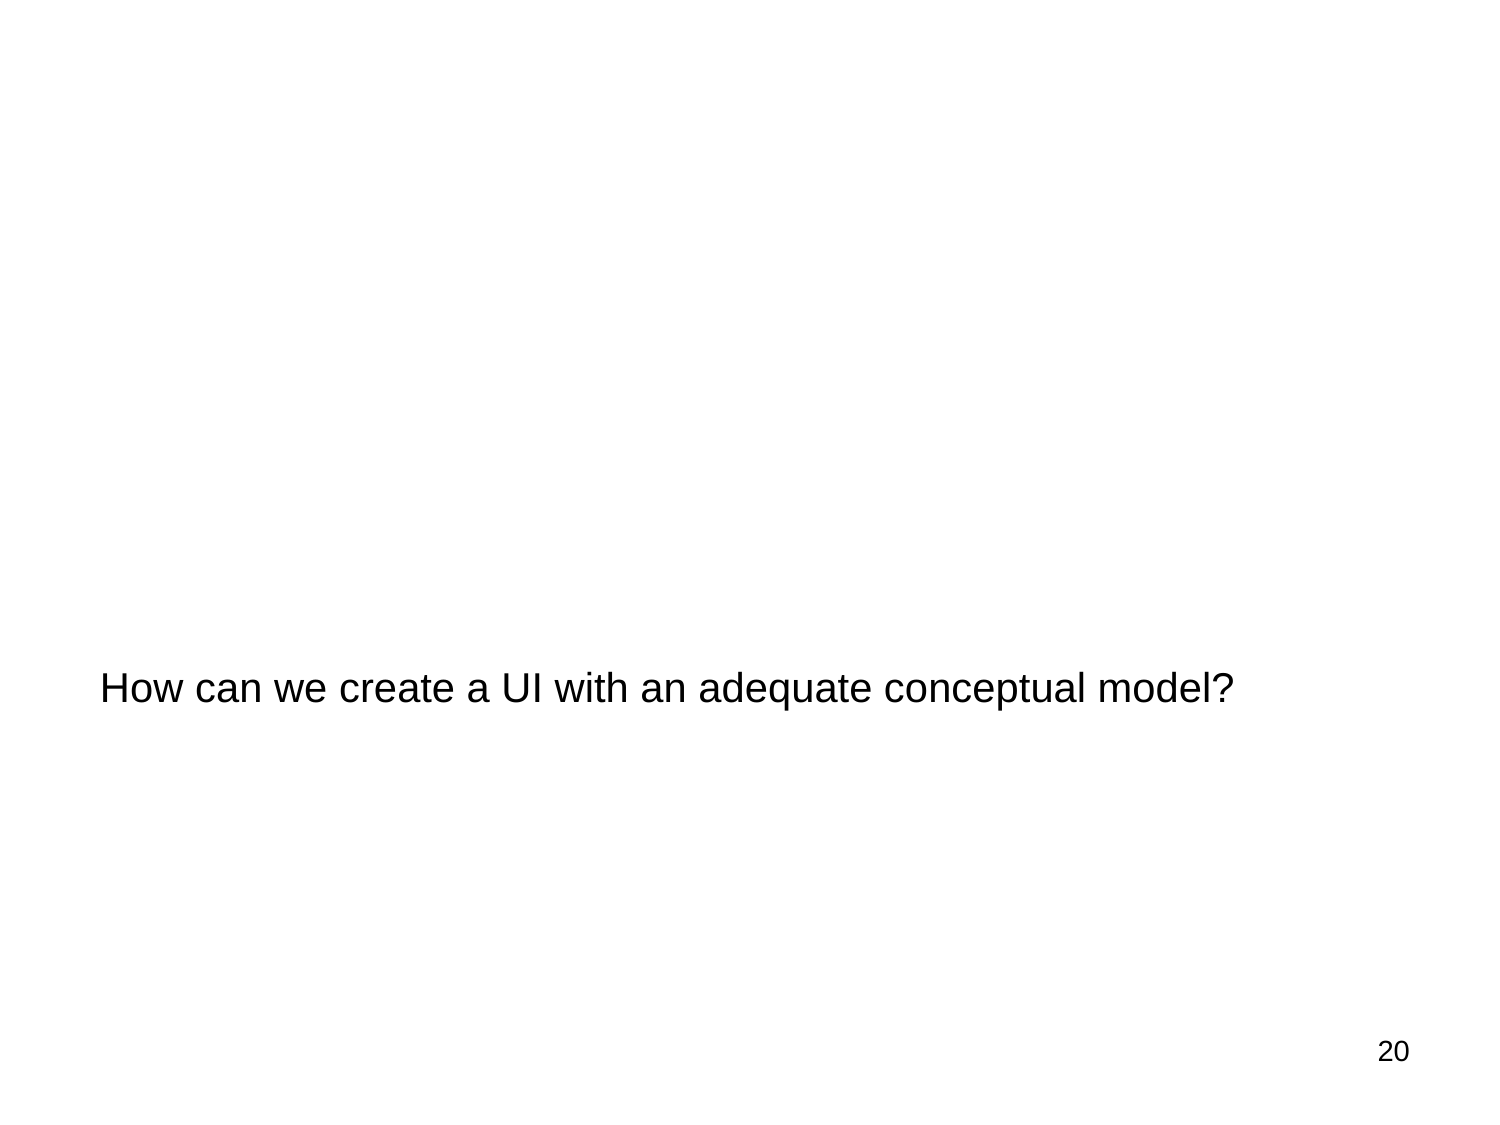

How can we create a UI with an adequate conceptual model?
20